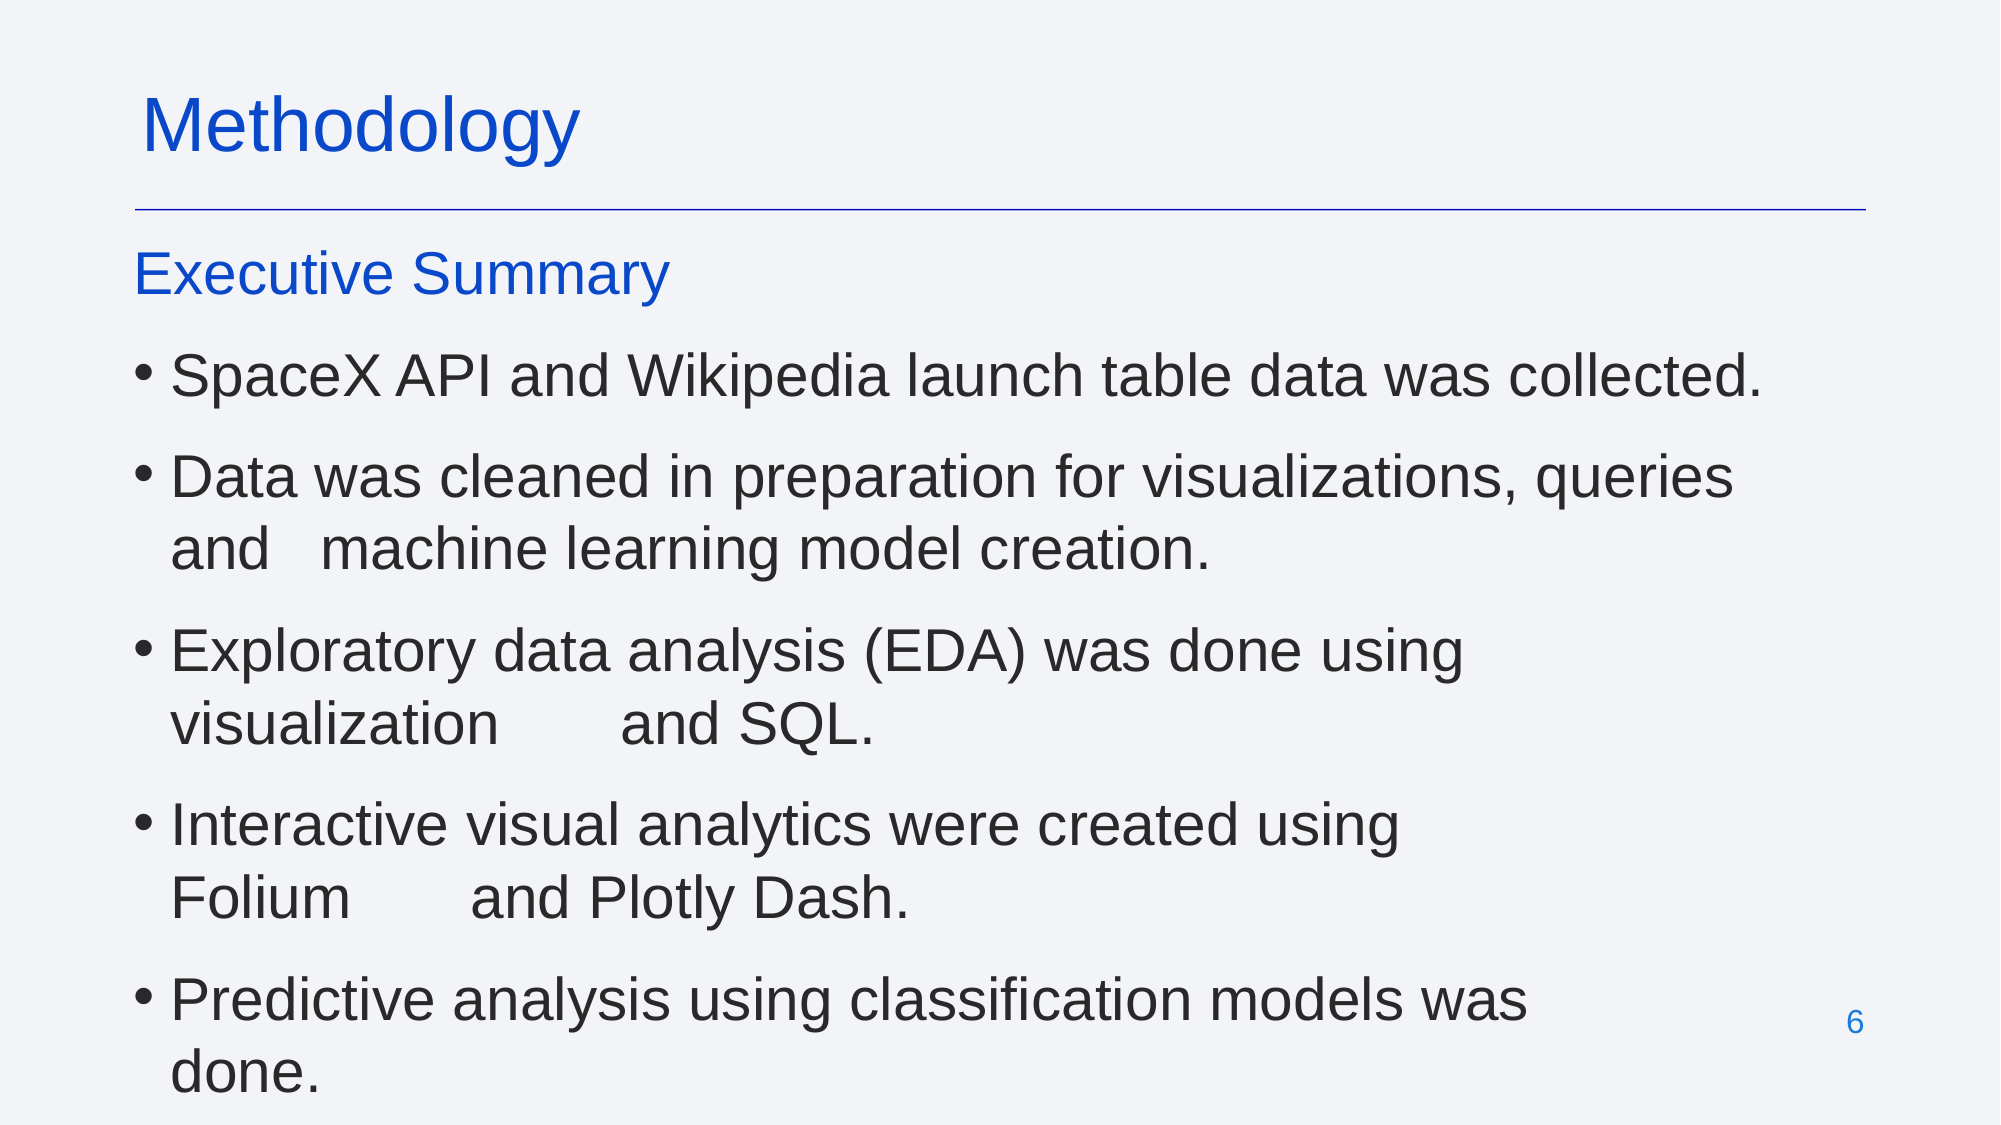

# Methodology
Executive Summary
SpaceX API and Wikipedia launch table data was collected.
Data was cleaned in preparation for visualizations, queries and 	machine learning model creation.
Exploratory data analysis (EDA) was done using visualization 	and SQL.
Interactive visual analytics were created using Folium 	and Plotly Dash.
Predictive analysis using classification models was done.
6